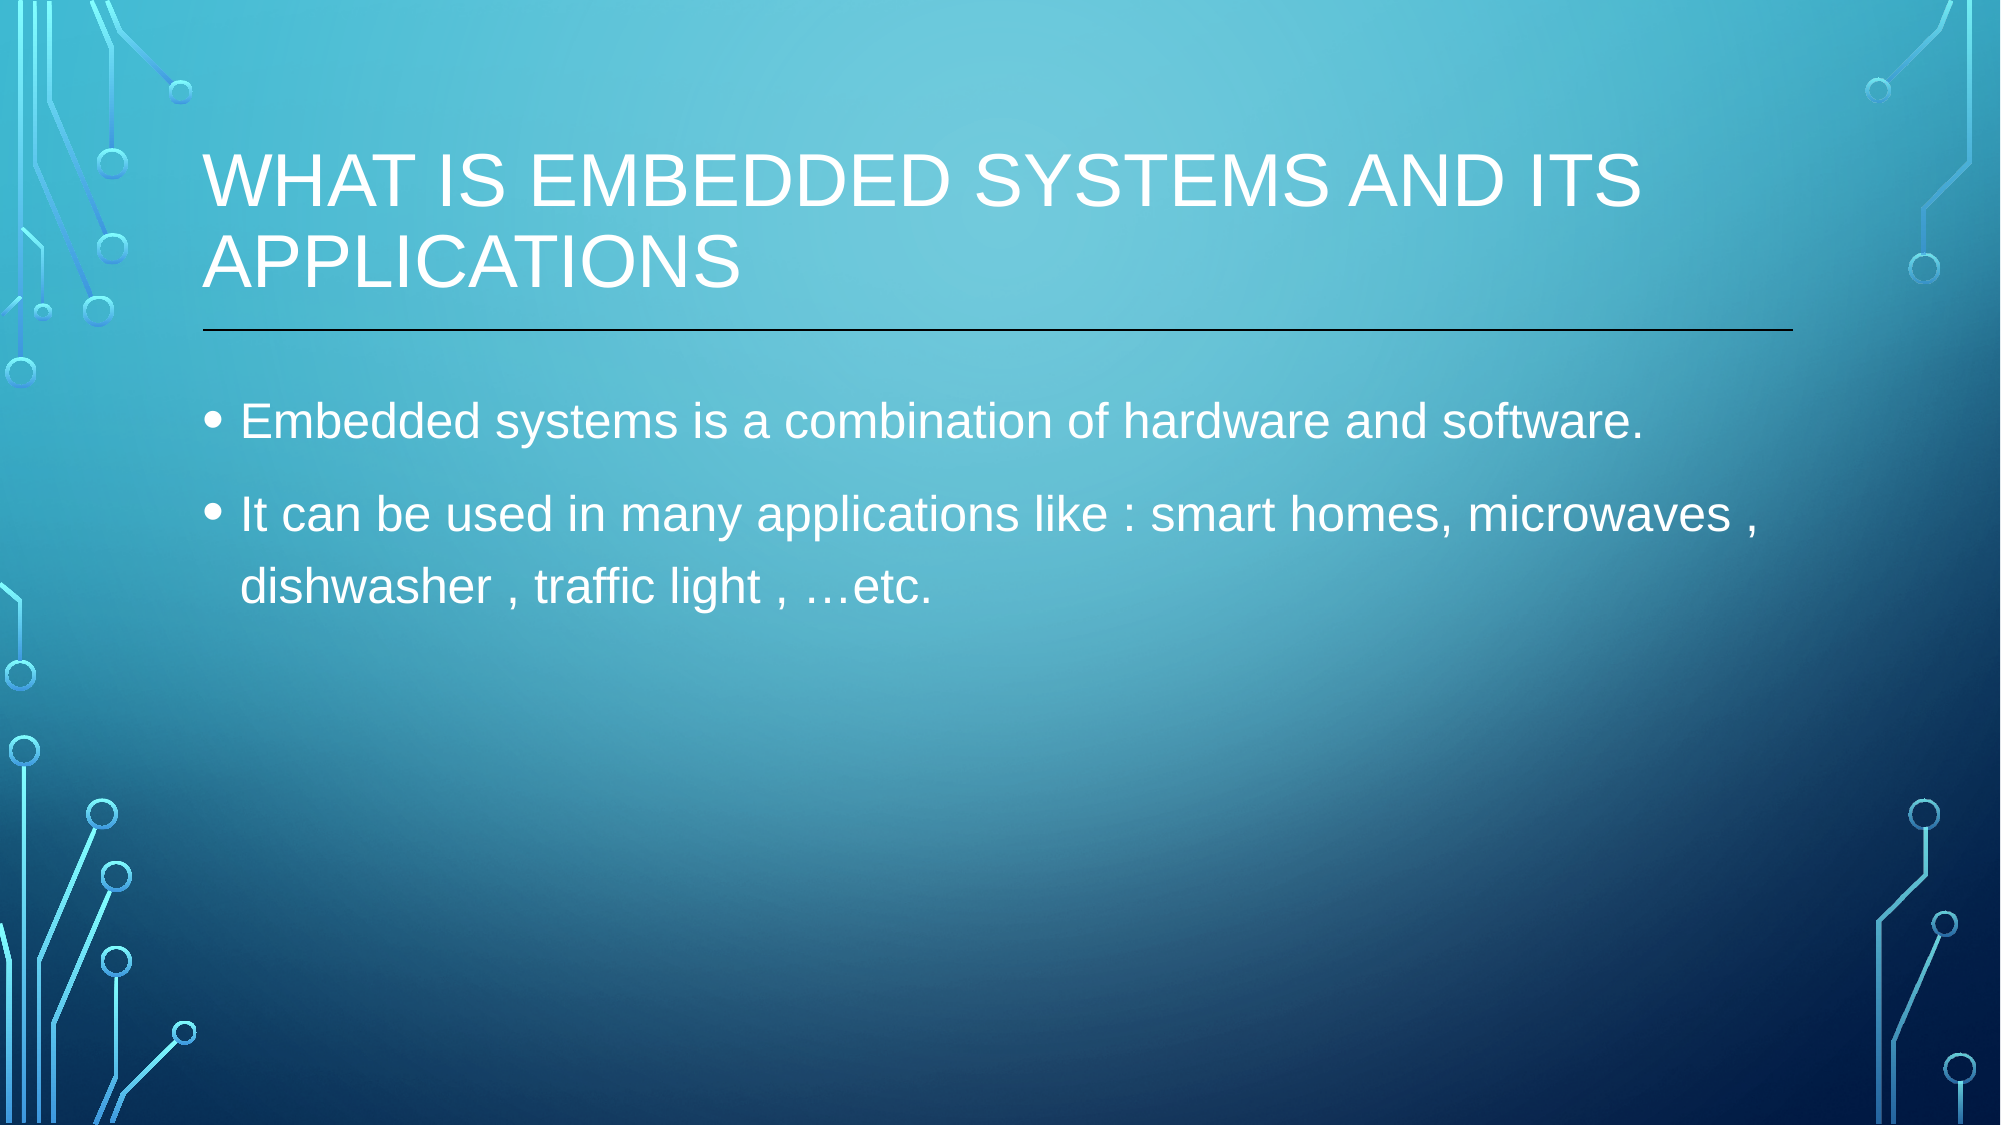

# What is Embedded systems and its applications
Embedded systems is a combination of hardware and software.
It can be used in many applications like : smart homes, microwaves , dishwasher , traffic light , …etc.